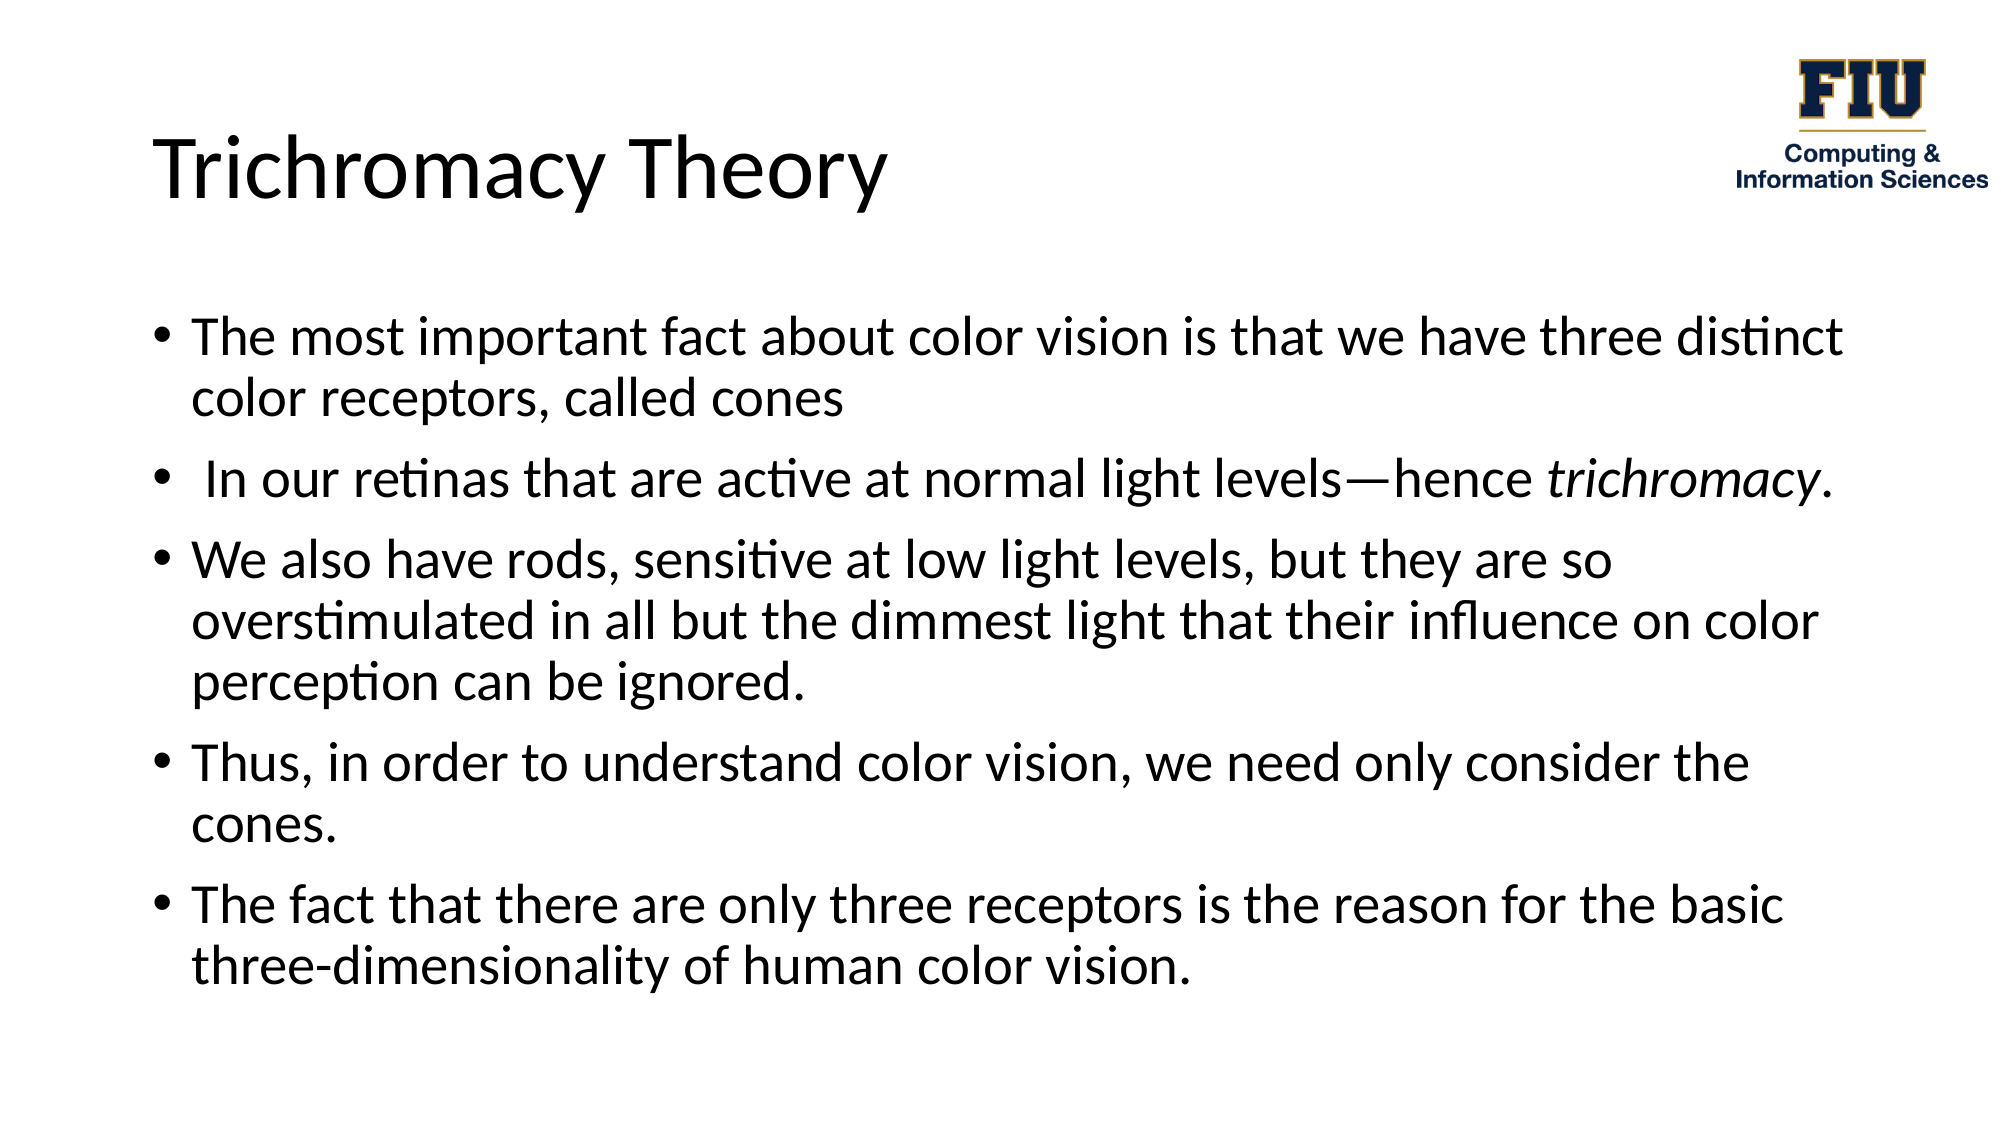

# Trichromacy Theory
The most important fact about color vision is that we have three distinct color receptors, called cones
 In our retinas that are active at normal light levels—hence trichromacy.
We also have rods, sensitive at low light levels, but they are so overstimulated in all but the dimmest light that their influence on color perception can be ignored.
Thus, in order to understand color vision, we need only consider the cones.
The fact that there are only three receptors is the reason for the basic three-dimensionality of human color vision.